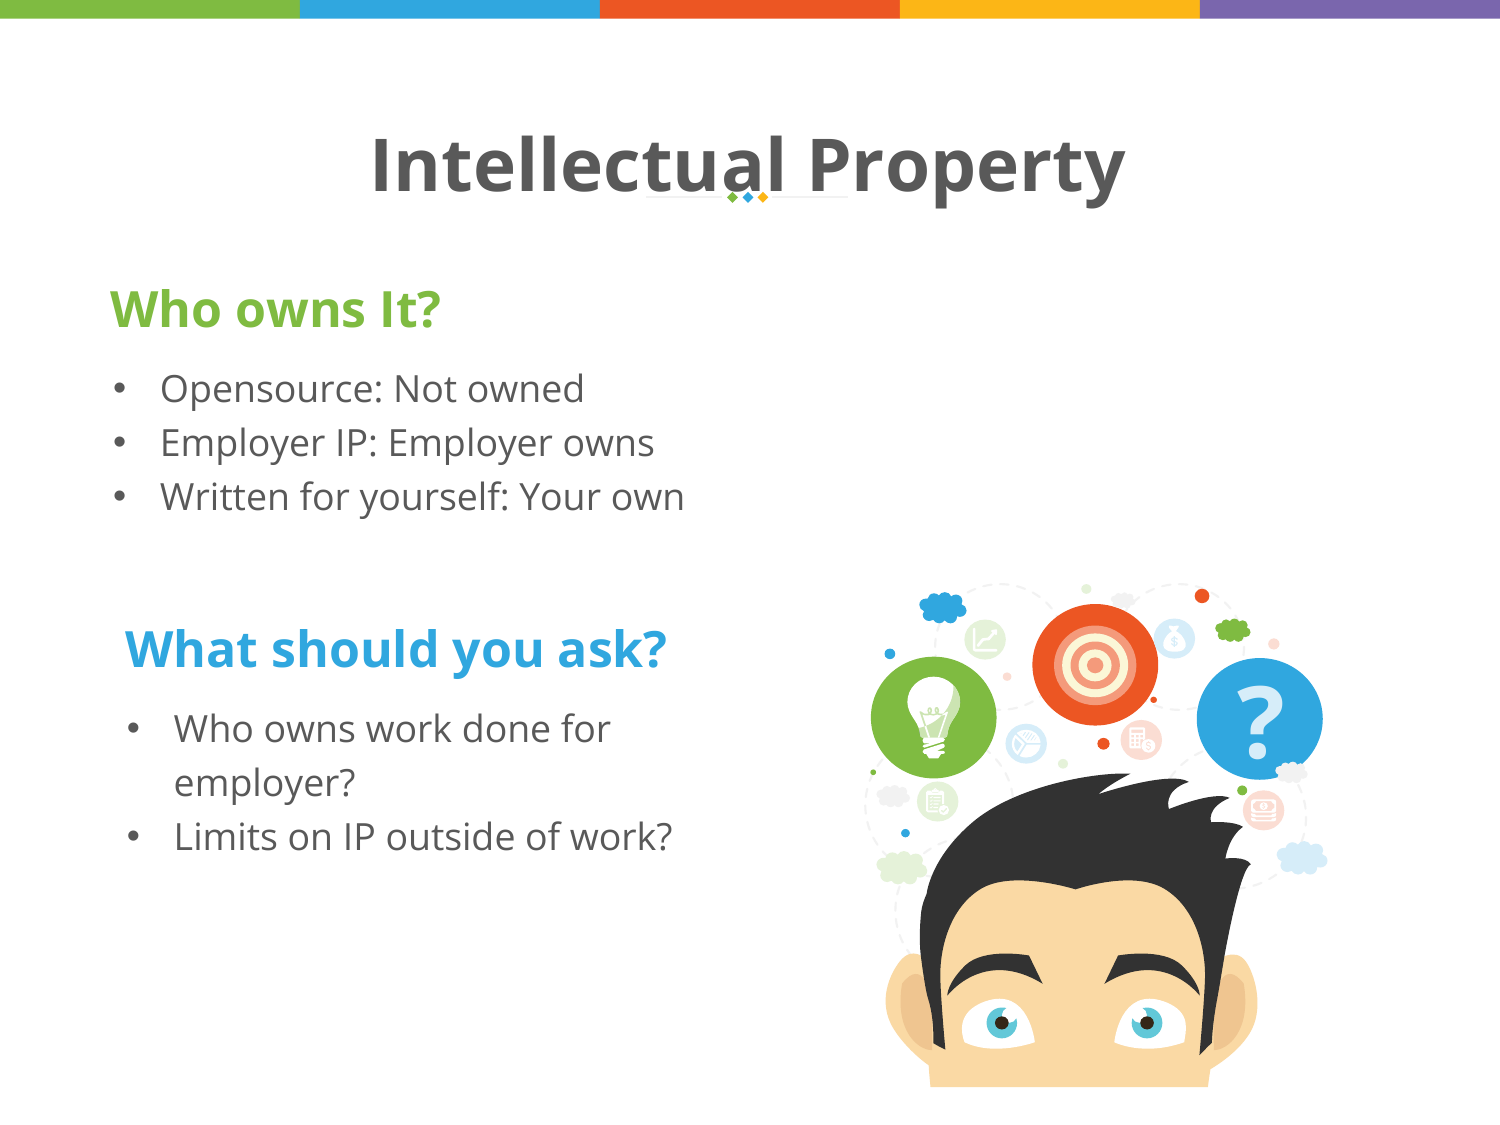

Intellectual Property

Who owns It?
Opensource: Not owned
Employer IP: Employer owns
Written for yourself: Your own

What should you ask?
?
Who owns work done for employer?
Limits on IP outside of work?